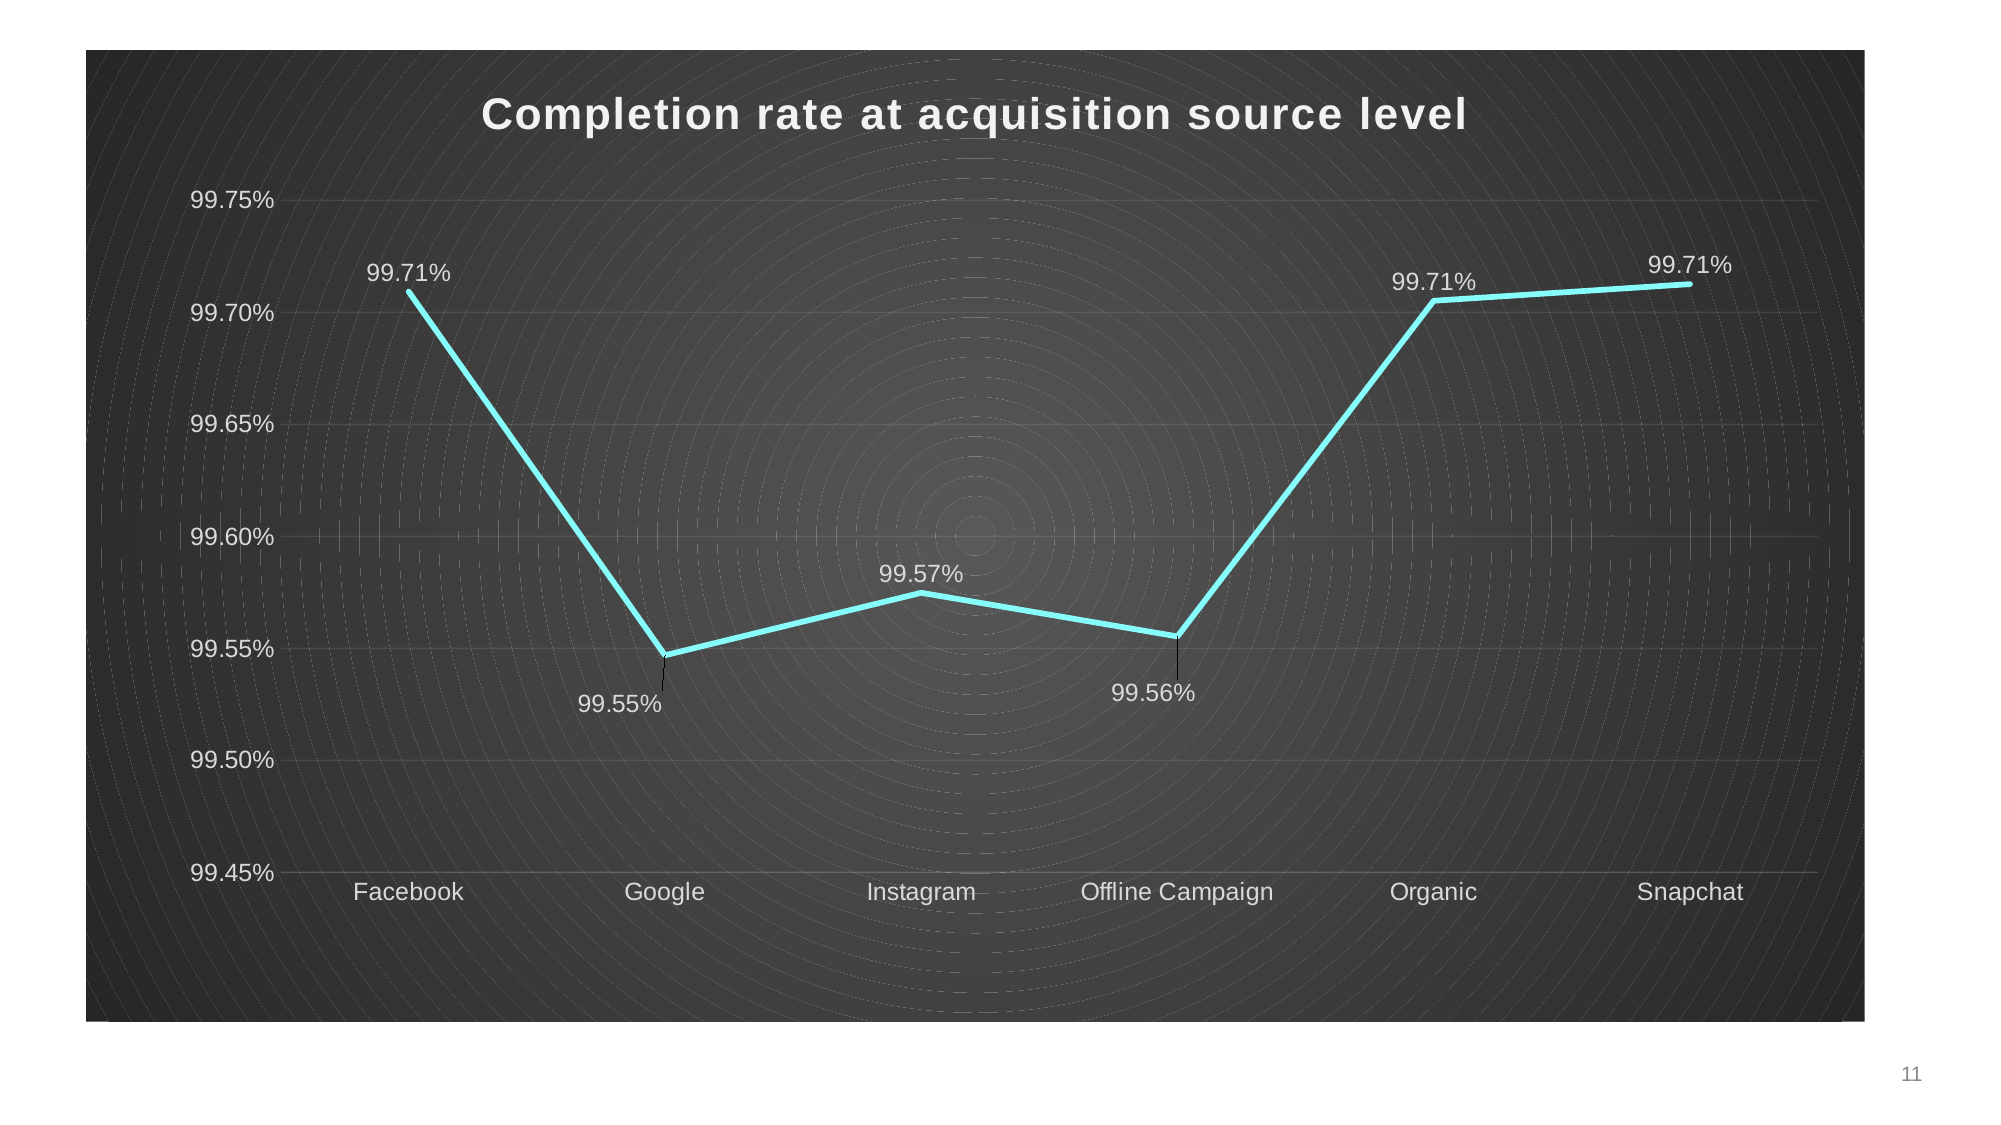

### Chart: Completion rate at acquisition source level

| Category | Completion rate |
|---|---|
| Facebook | 0.997093023255814 |
| Google | 0.9954692285102991 |
| Instagram | 0.9957480946650622 |
| Offline Campaign | 0.9955533596837944 |
| Organic | 0.9970521992580816 |
| Snapchat | 0.9971264367816092 |
11